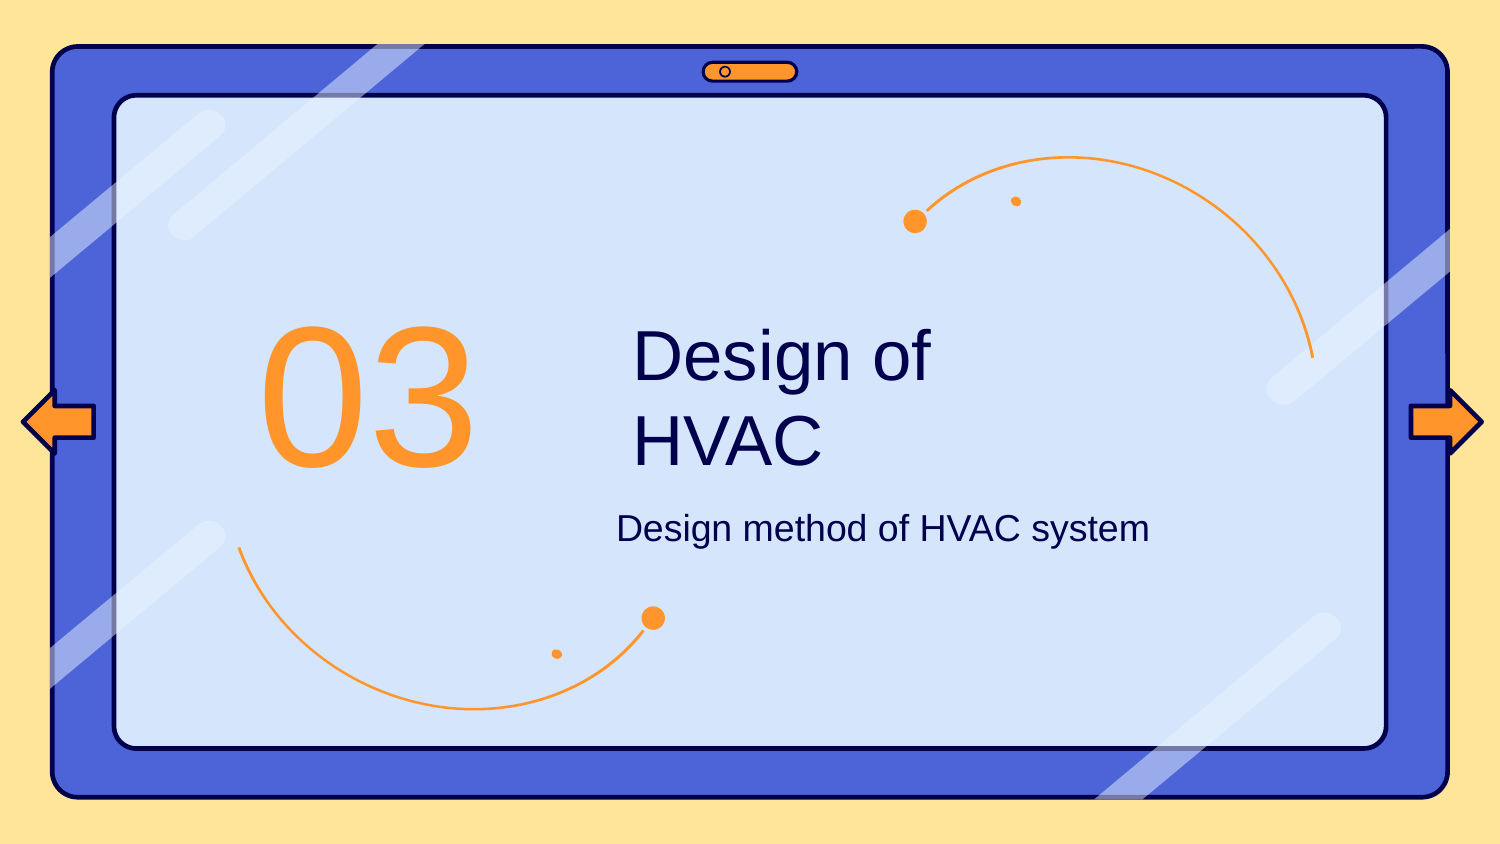

03
# Design of HVAC

Design method of HVAC system